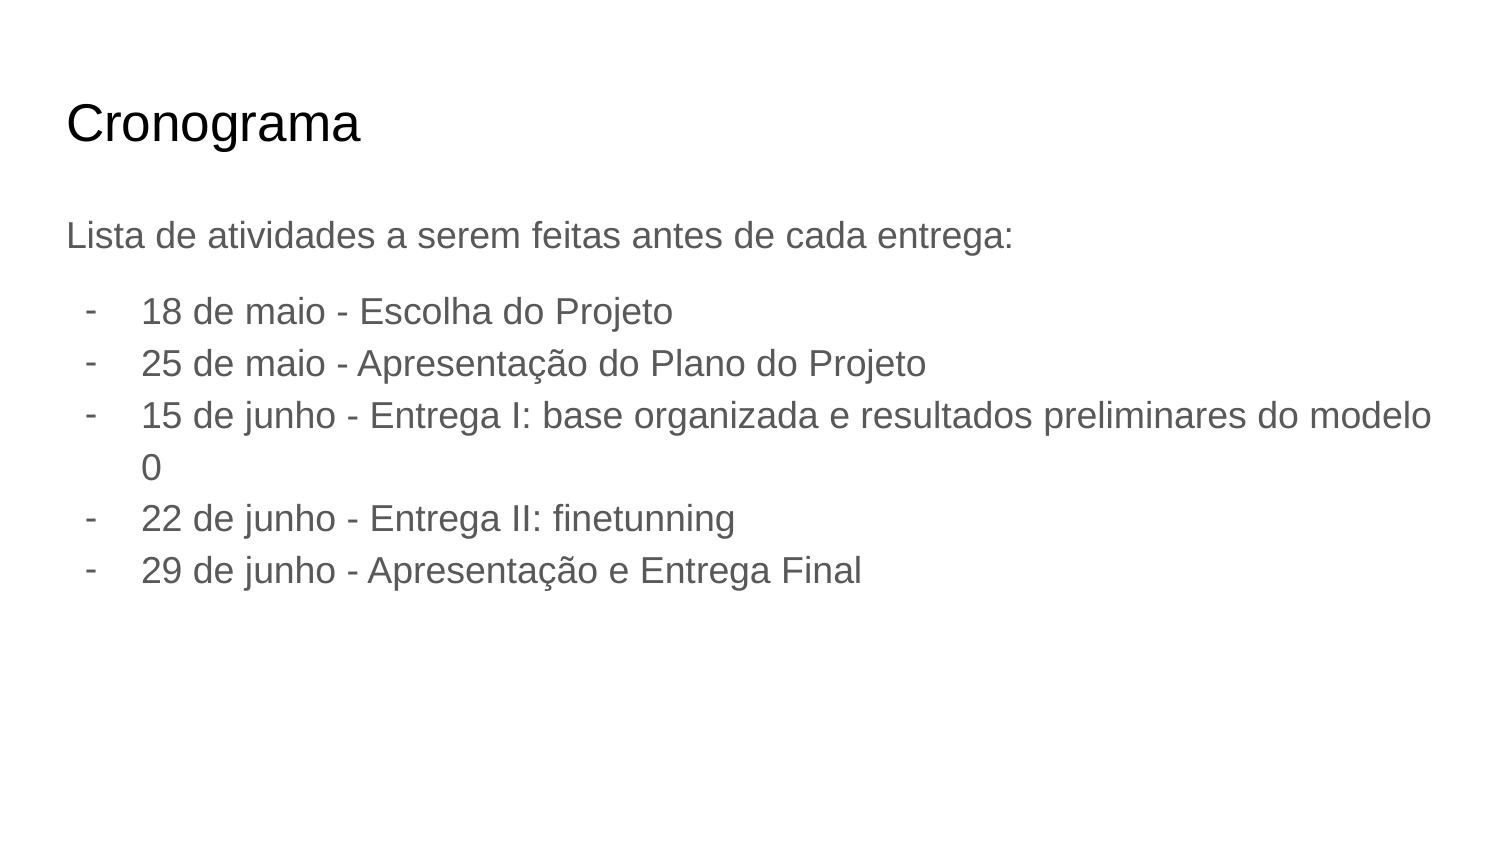

# Cronograma
Lista de atividades a serem feitas antes de cada entrega:
18 de maio - Escolha do Projeto
25 de maio - Apresentação do Plano do Projeto
15 de junho - Entrega I: base organizada e resultados preliminares do modelo 0
22 de junho - Entrega II: finetunning
29 de junho - Apresentação e Entrega Final